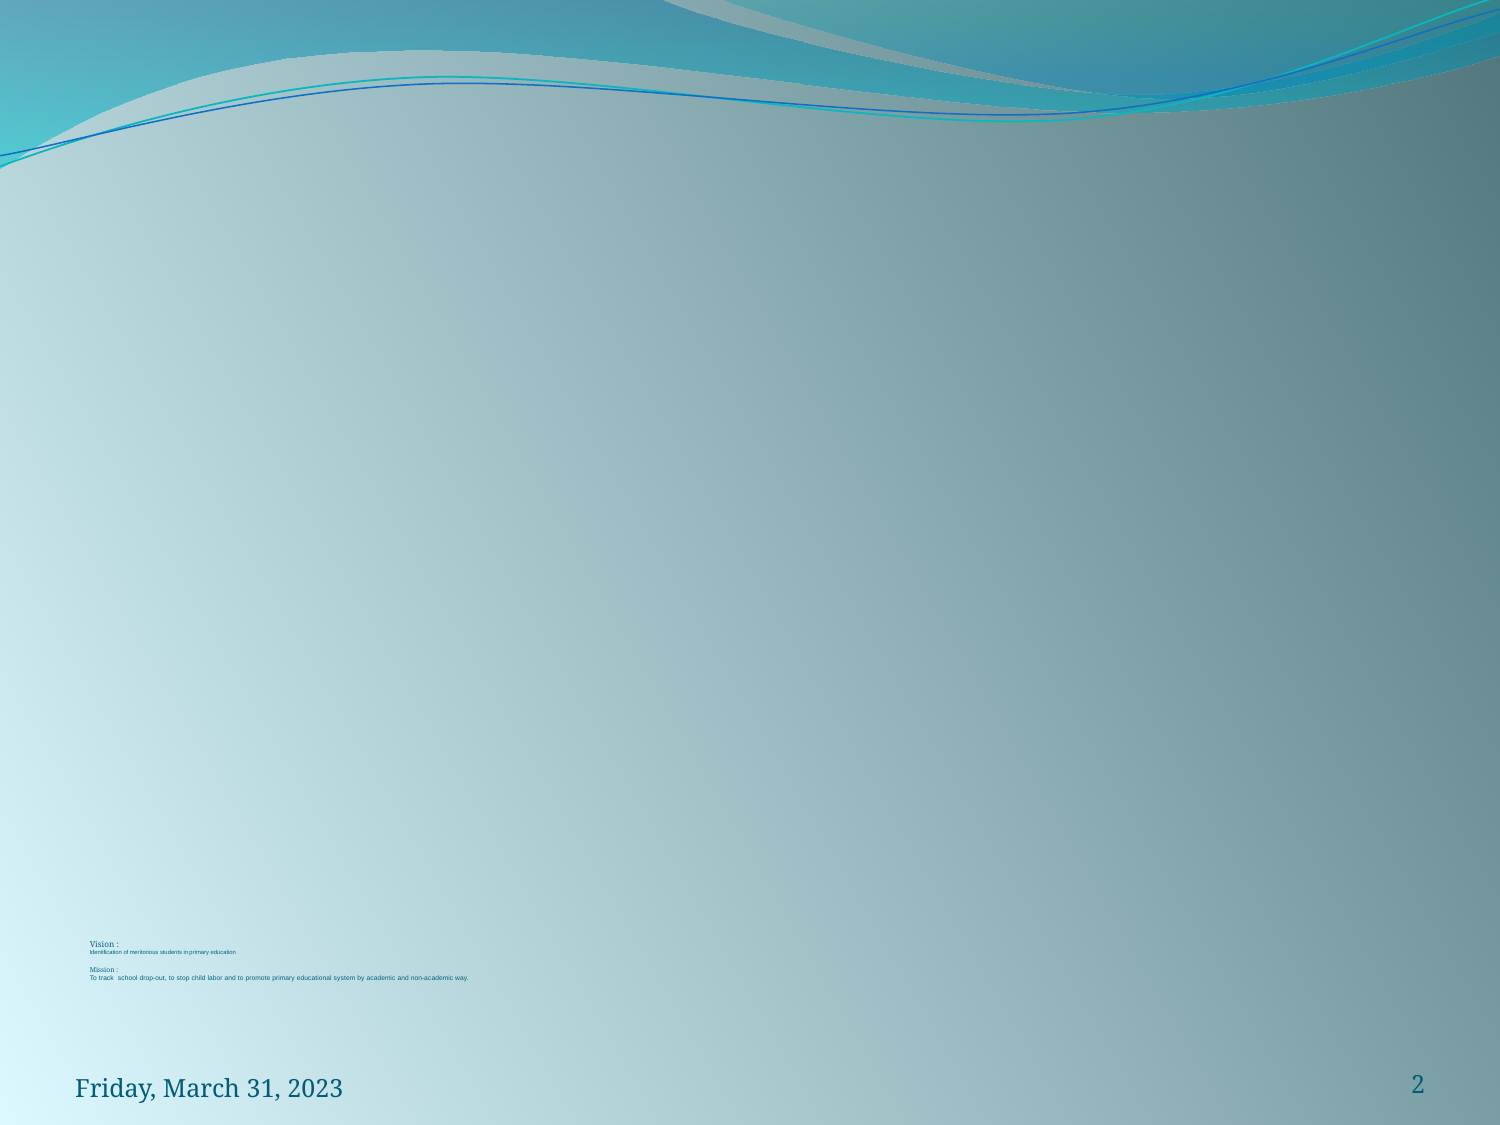

# Vision : Identification of meritorious students in primary education Mission : To track  school drop-out, to stop child labor and to promote primary educational system by academic and non-academic way.
Friday, March 31, 2023
2